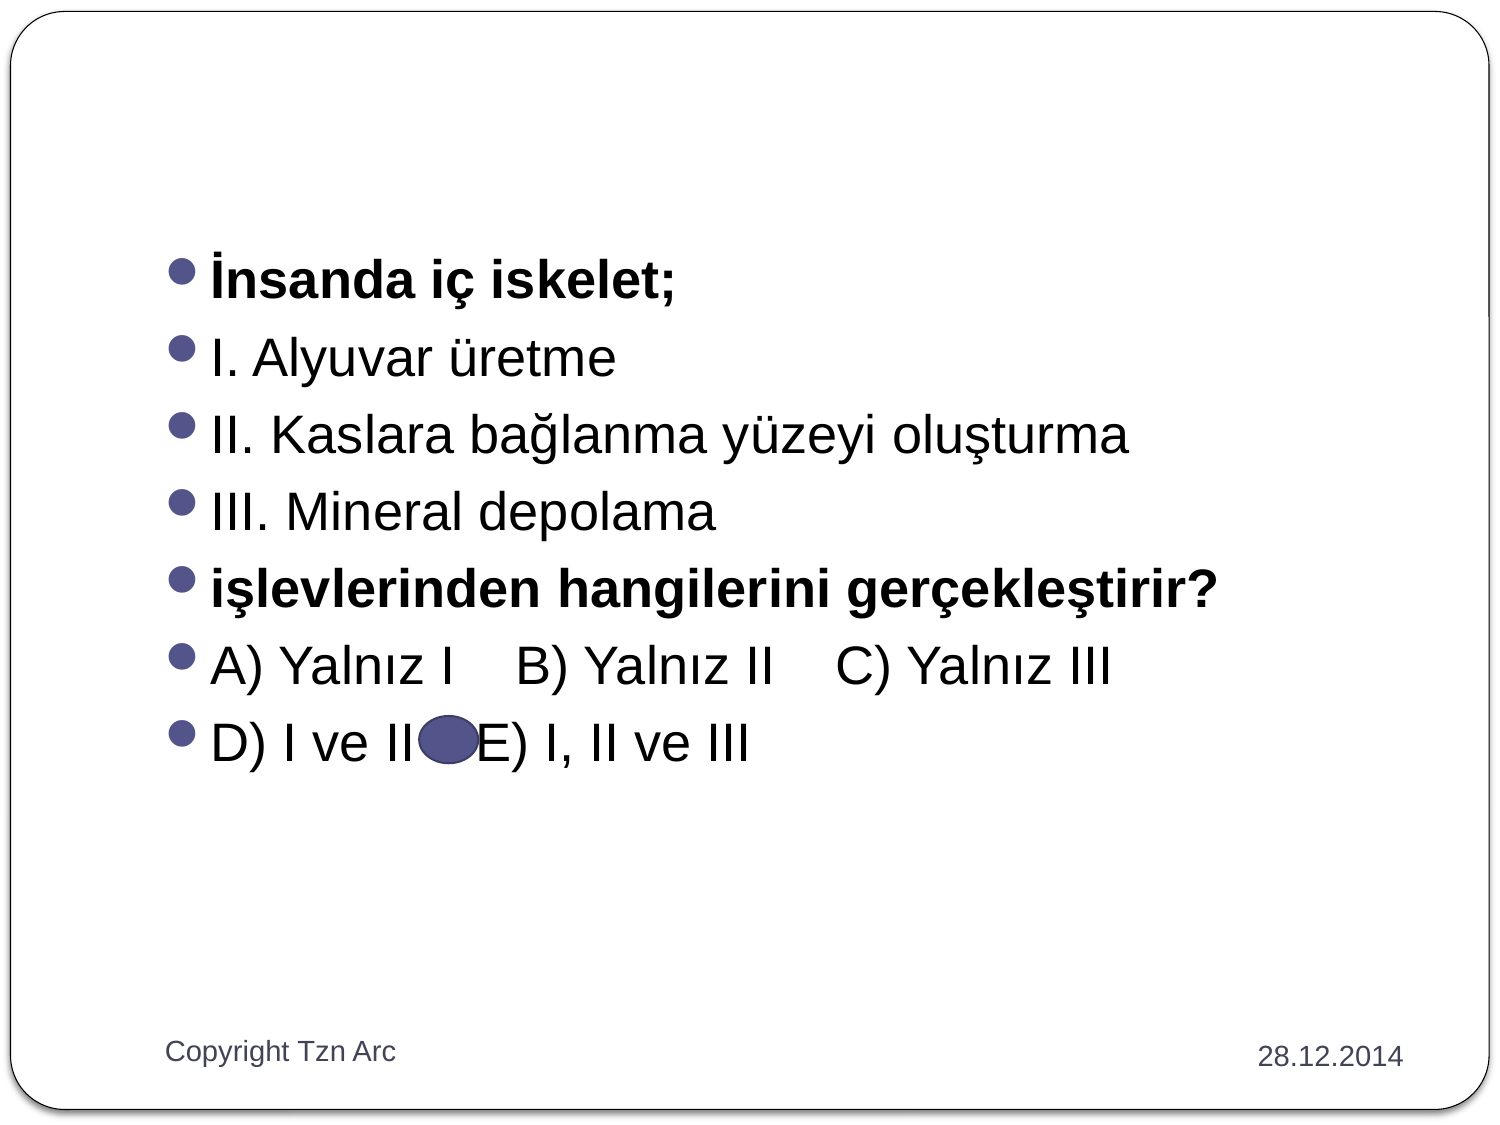

#
İnsanda iç iskelet;
I. Alyuvar üretme
II. Kaslara bağlanma yüzeyi oluşturma
III. Mineral depolama
işlevlerinden hangilerini gerçekleştirir?
A) Yalnız I    B) Yalnız II    C) Yalnız III
D) I ve II    E) I, II ve III

Copyright Tzn Arc
28.12.2014